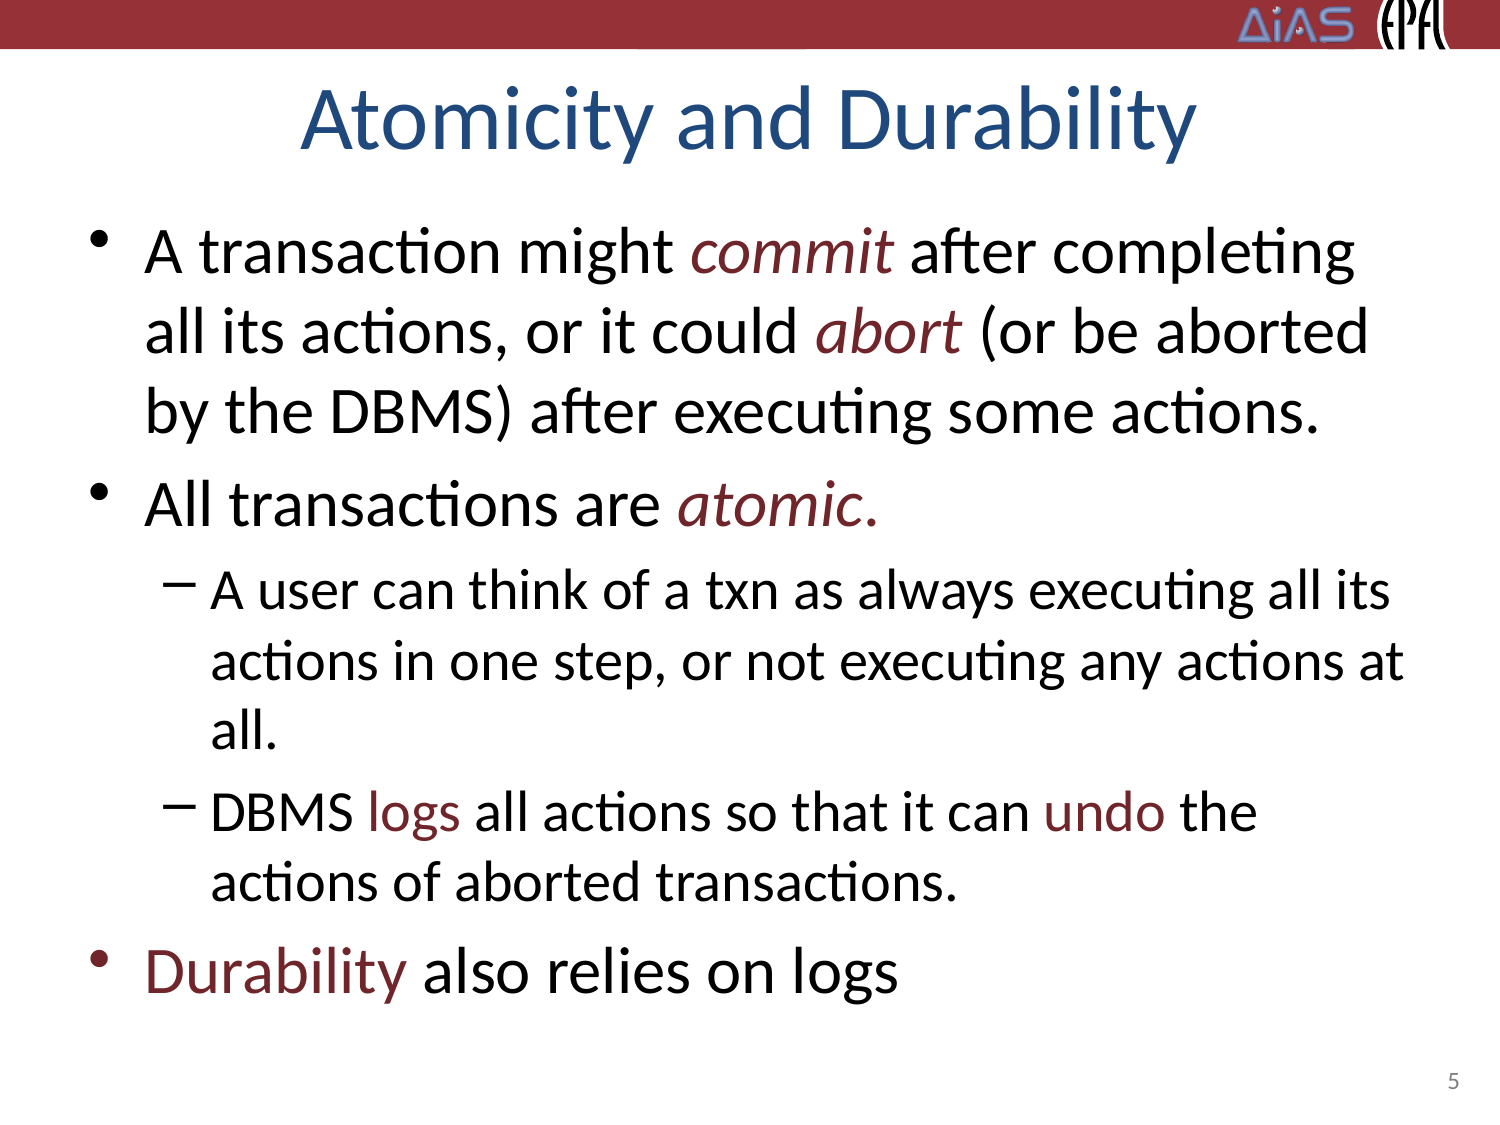

# Atomicity and Durability
A transaction might commit after completing all its actions, or it could abort (or be aborted by the DBMS) after executing some actions.
All transactions are atomic.
A user can think of a txn as always executing all its actions in one step, or not executing any actions at all.
DBMS logs all actions so that it can undo the actions of aborted transactions.
Durability also relies on logs
5